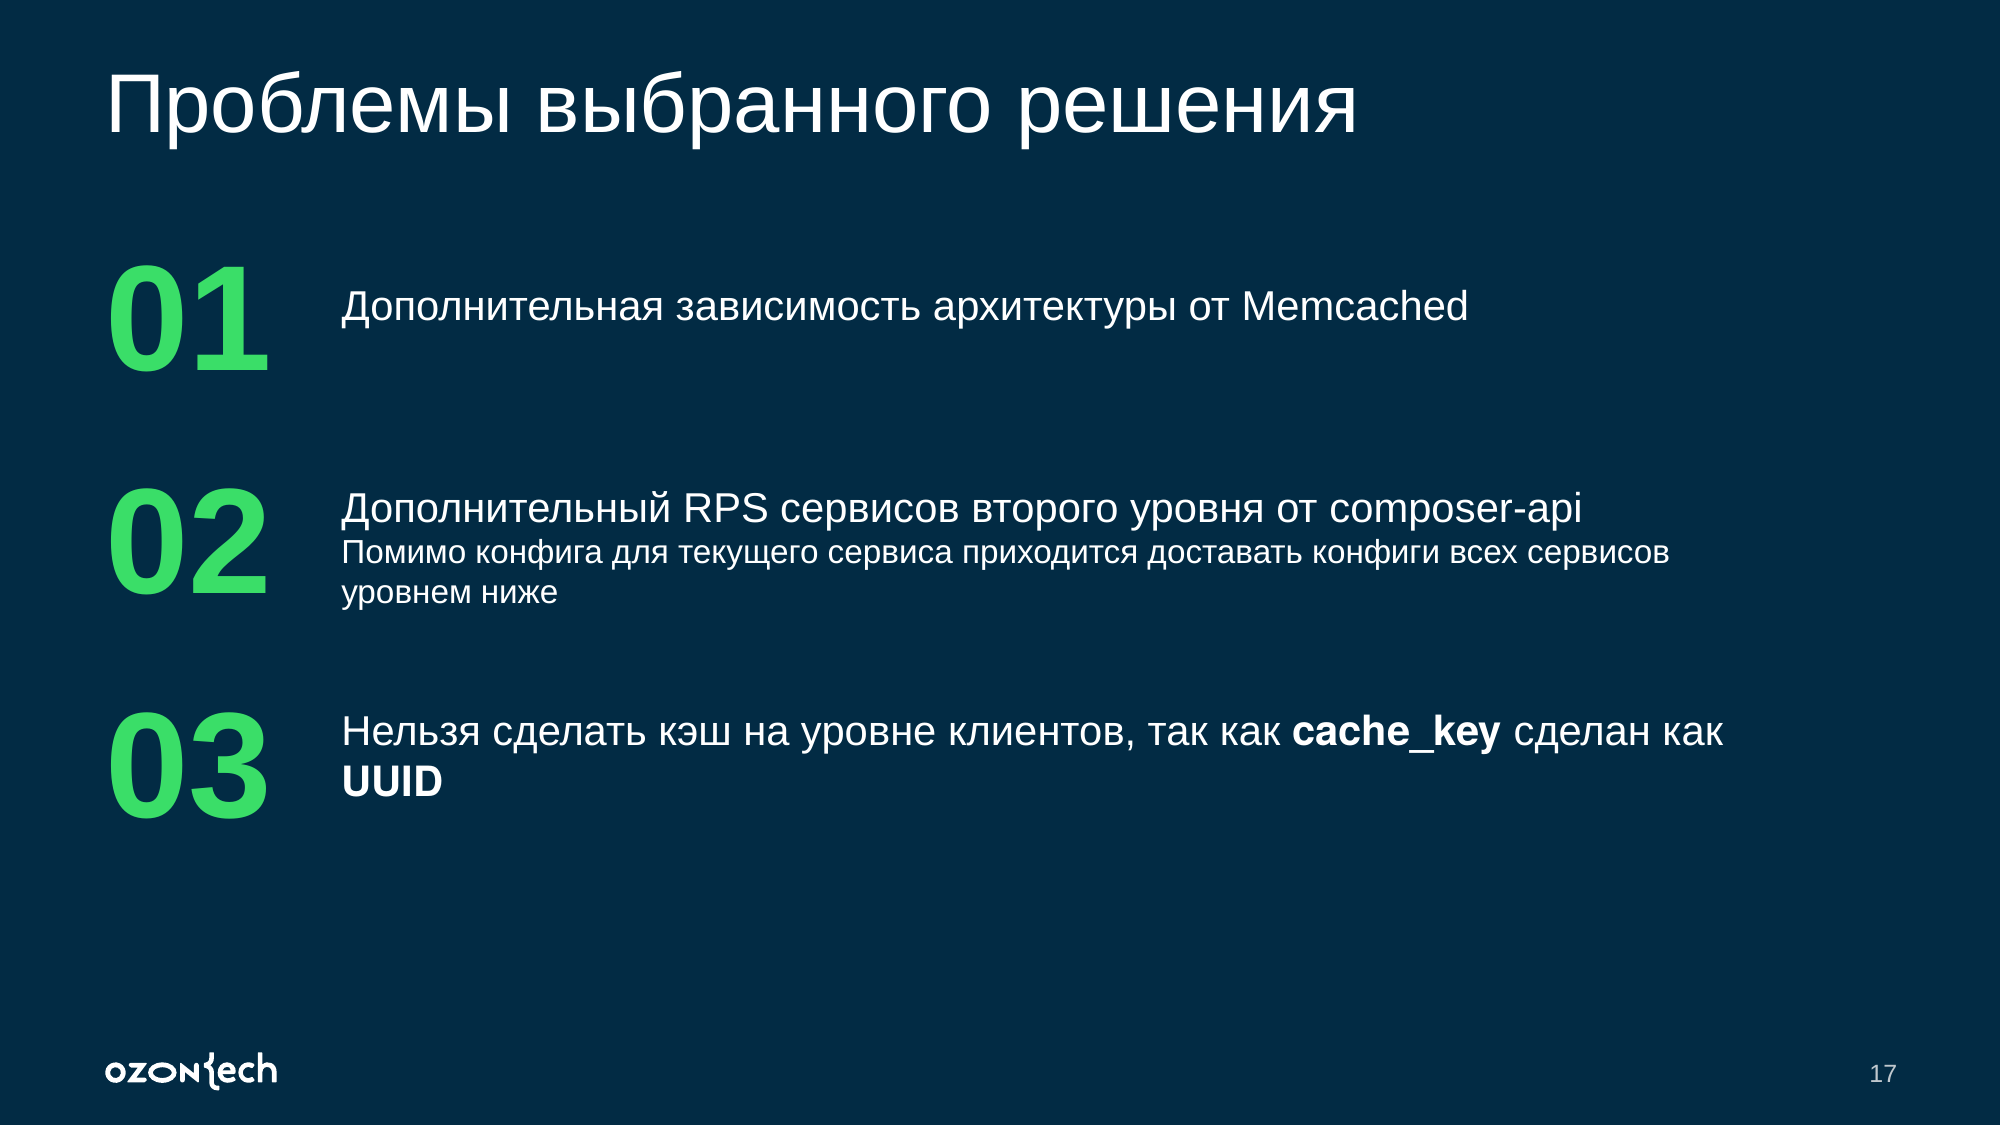

# Проблемы выбранного решения
01
Дополнительная зависимость архитектуры от Memcached
02
Дополнительный RPS сервисов второго уровня от composer-api
Помимо конфига для текущего сервиса приходится доставать конфиги всех сервисов уровнем ниже
03
Нельзя сделать кэш на уровне клиентов, так как cache_key сделан как UUID
17